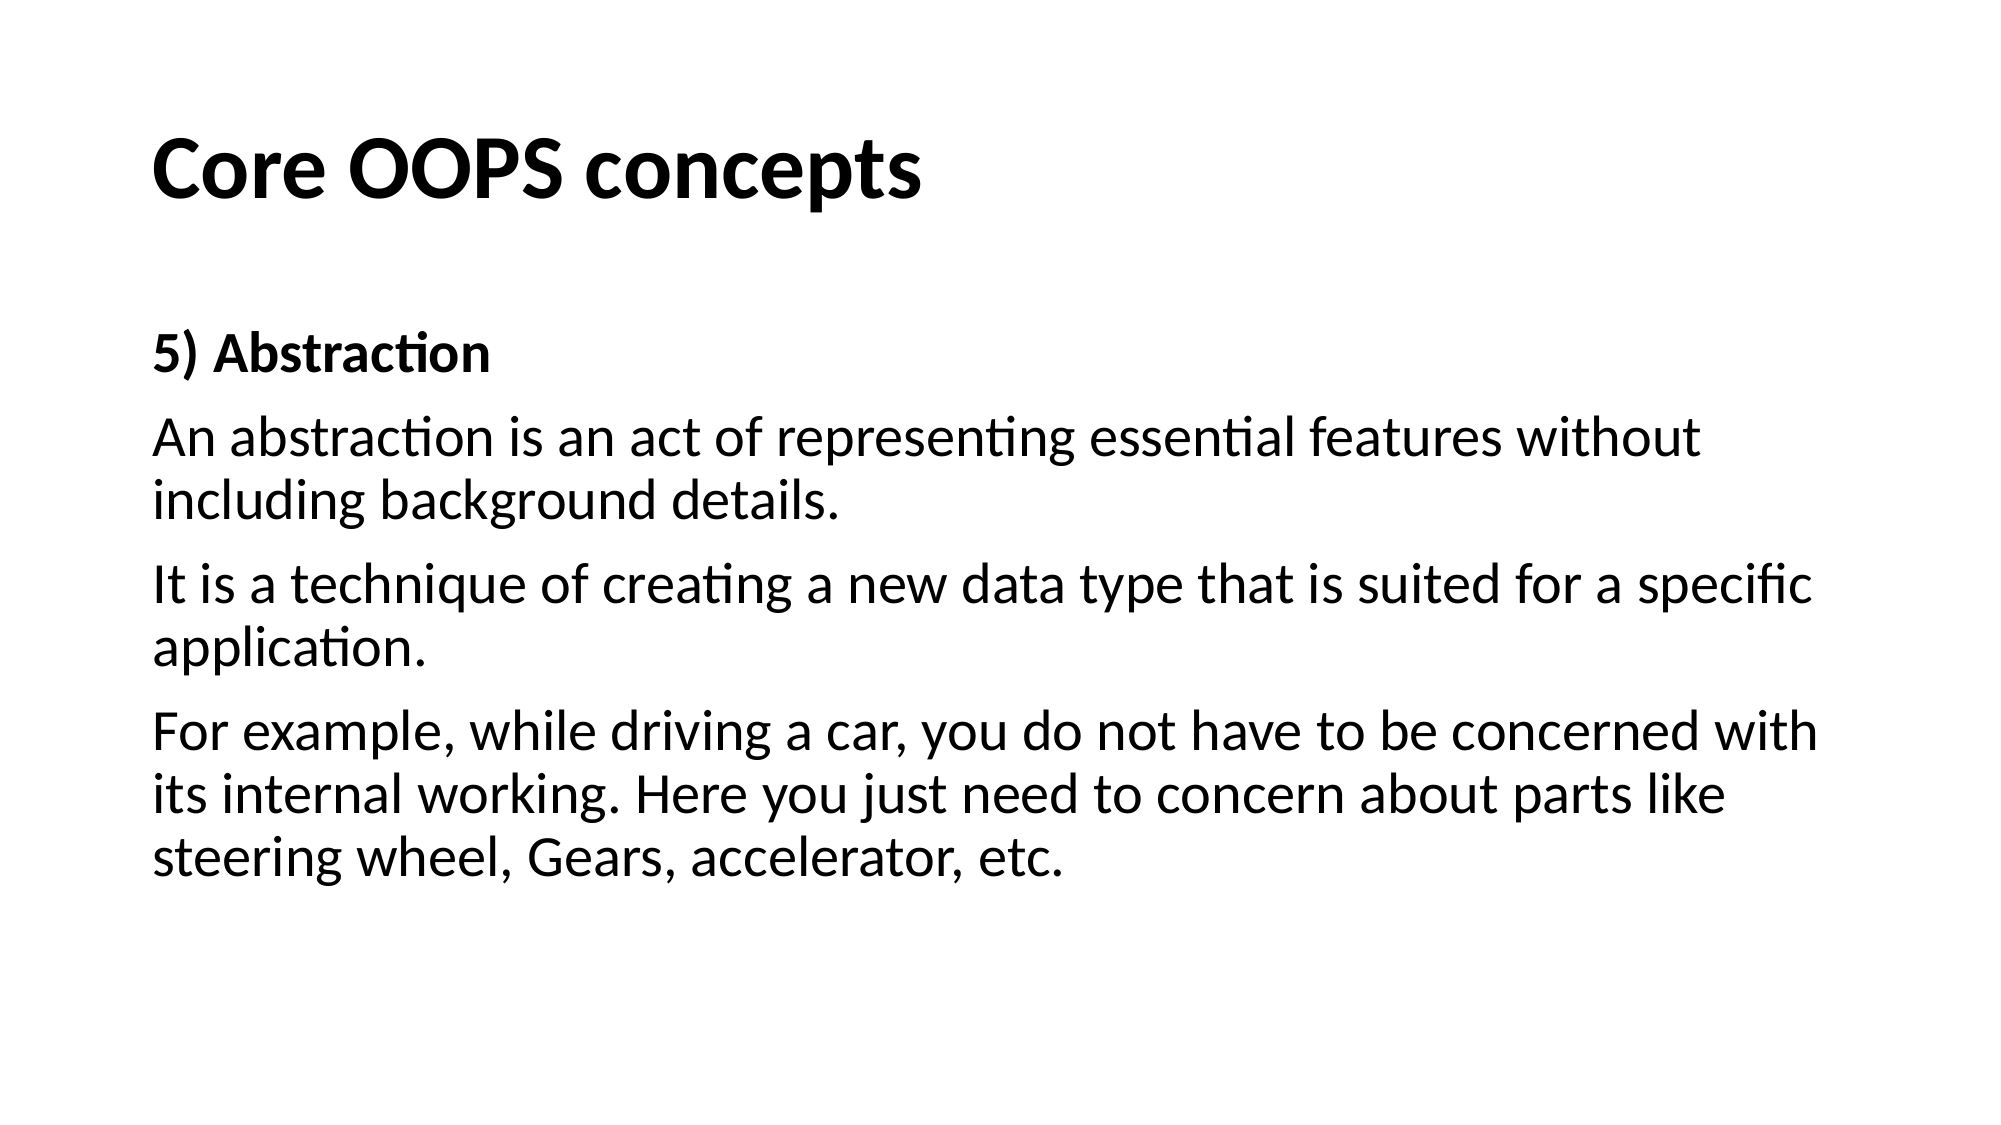

# Core OOPS concepts
5) Abstraction
An abstraction is an act of representing essential features without including background details.
It is a technique of creating a new data type that is suited for a specific application.
For example, while driving a car, you do not have to be concerned with its internal working. Here you just need to concern about parts like steering wheel, Gears, accelerator, etc.